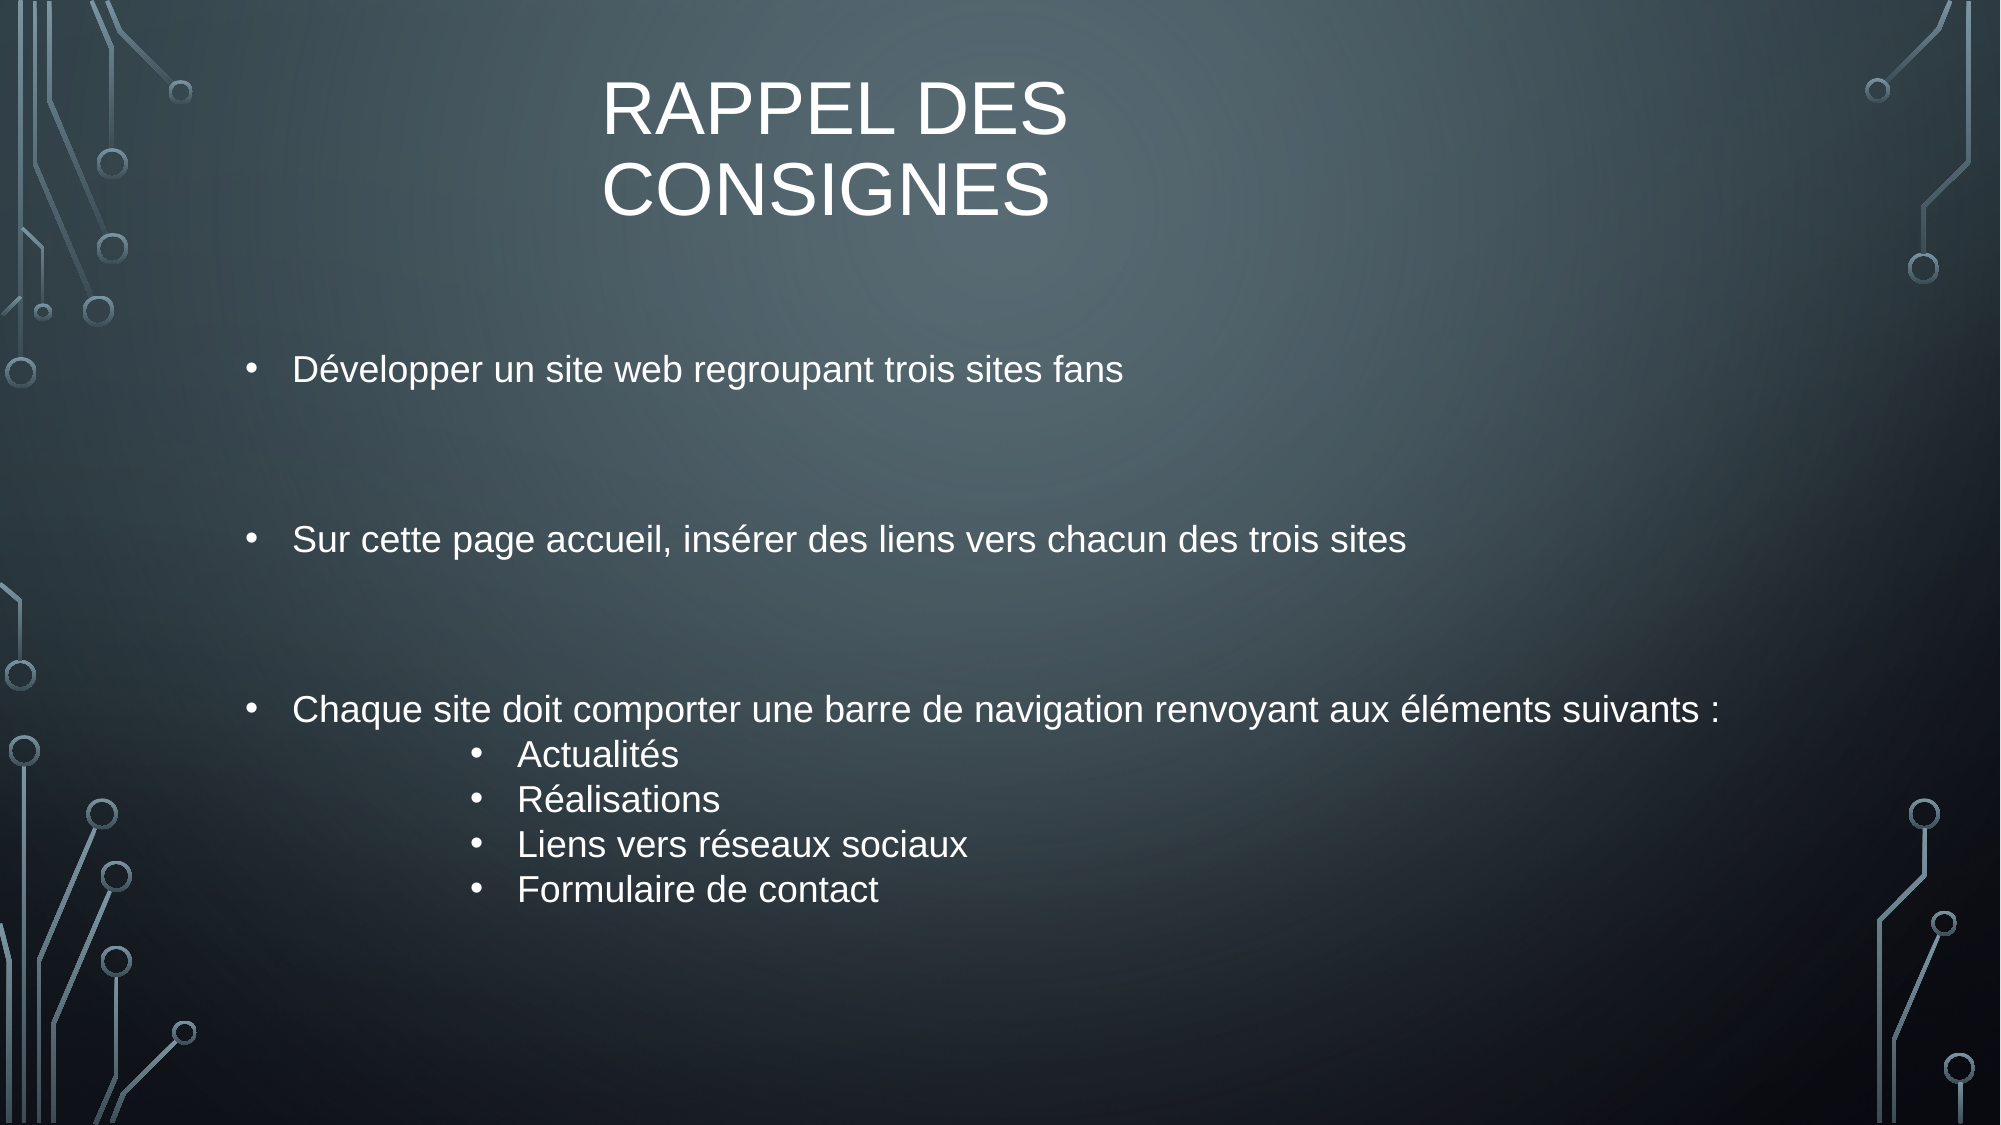

# Rappel des consignes
Développer un site web regroupant trois sites fans
Sur cette page accueil, insérer des liens vers chacun des trois sites
Chaque site doit comporter une barre de navigation renvoyant aux éléments suivants :
Actualités
Réalisations
Liens vers réseaux sociaux
Formulaire de contact